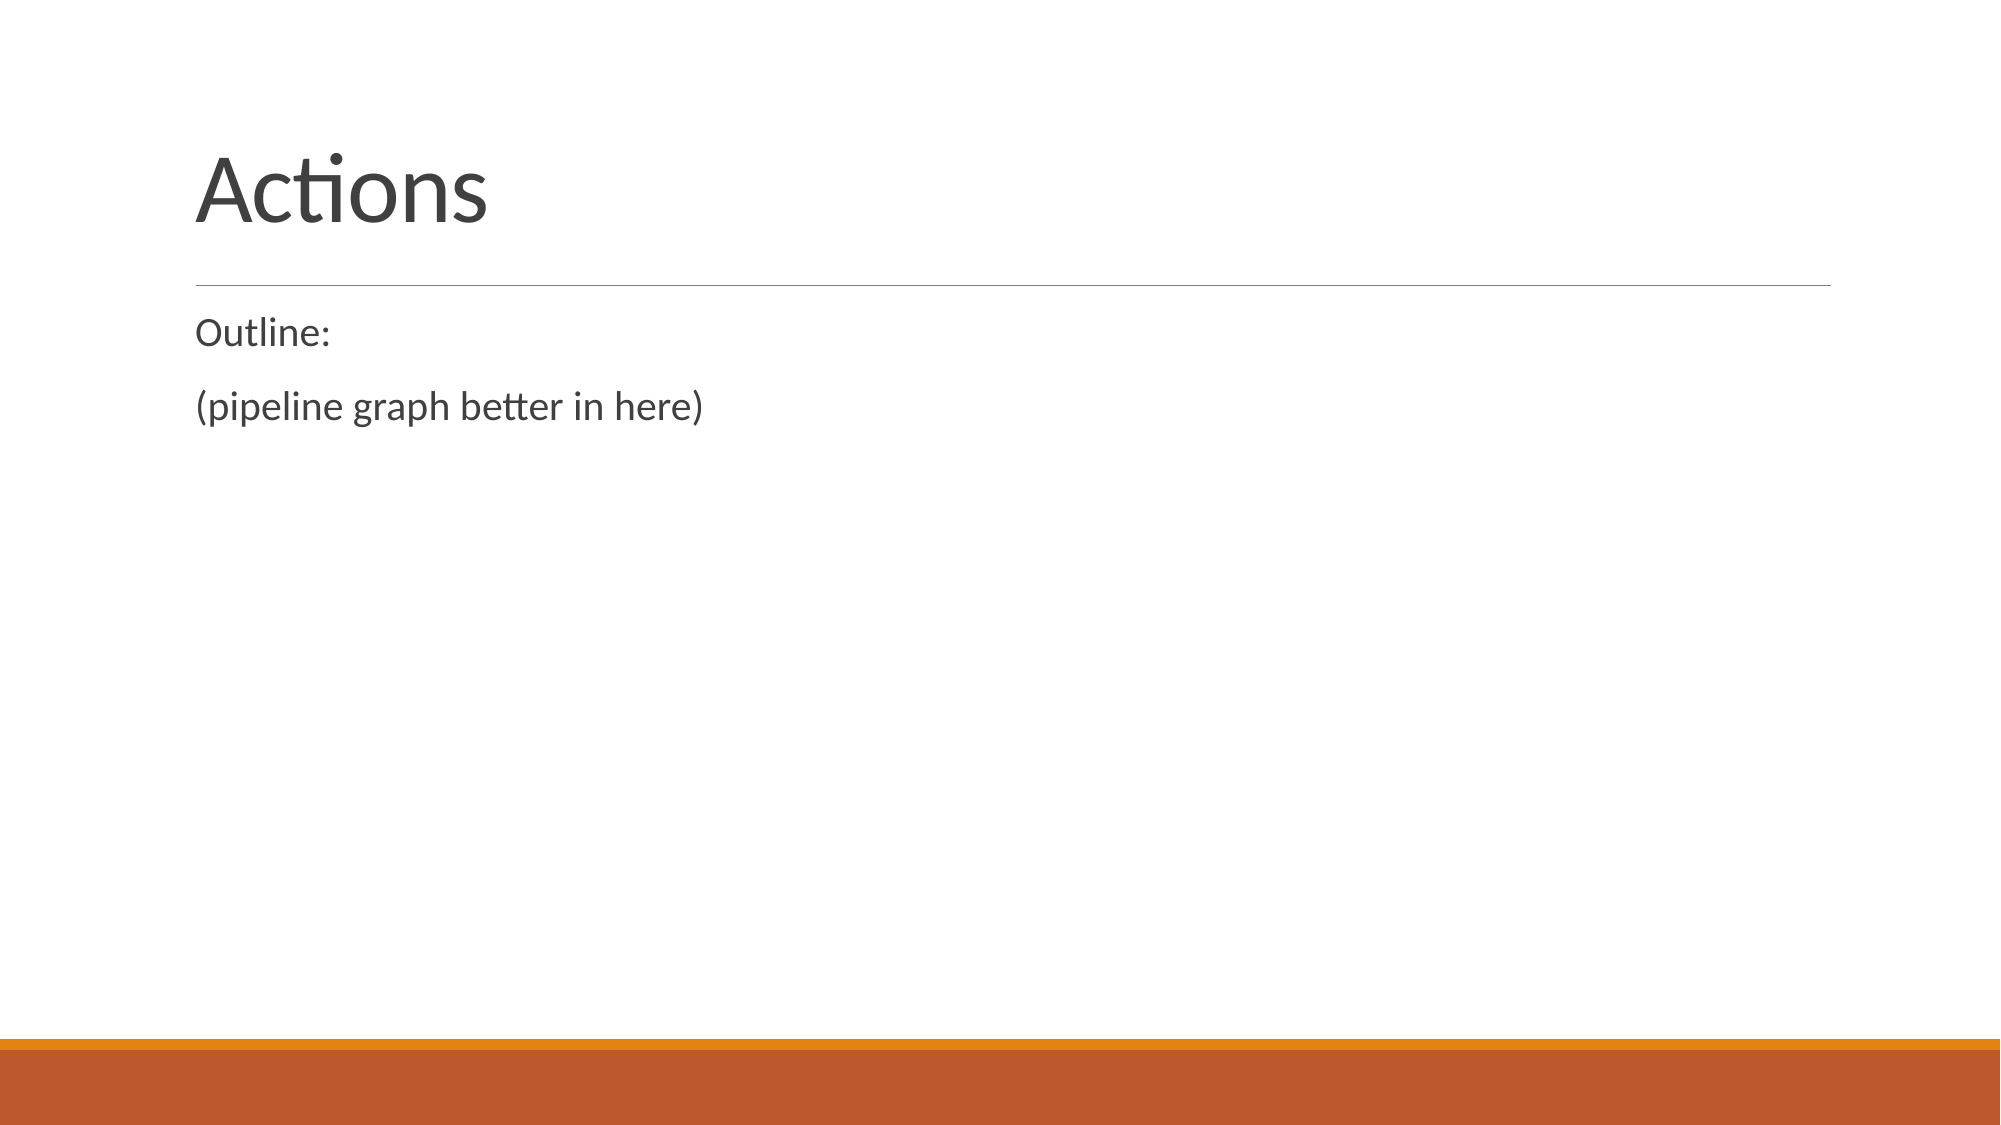

# Actions
Outline:
(pipeline graph better in here)